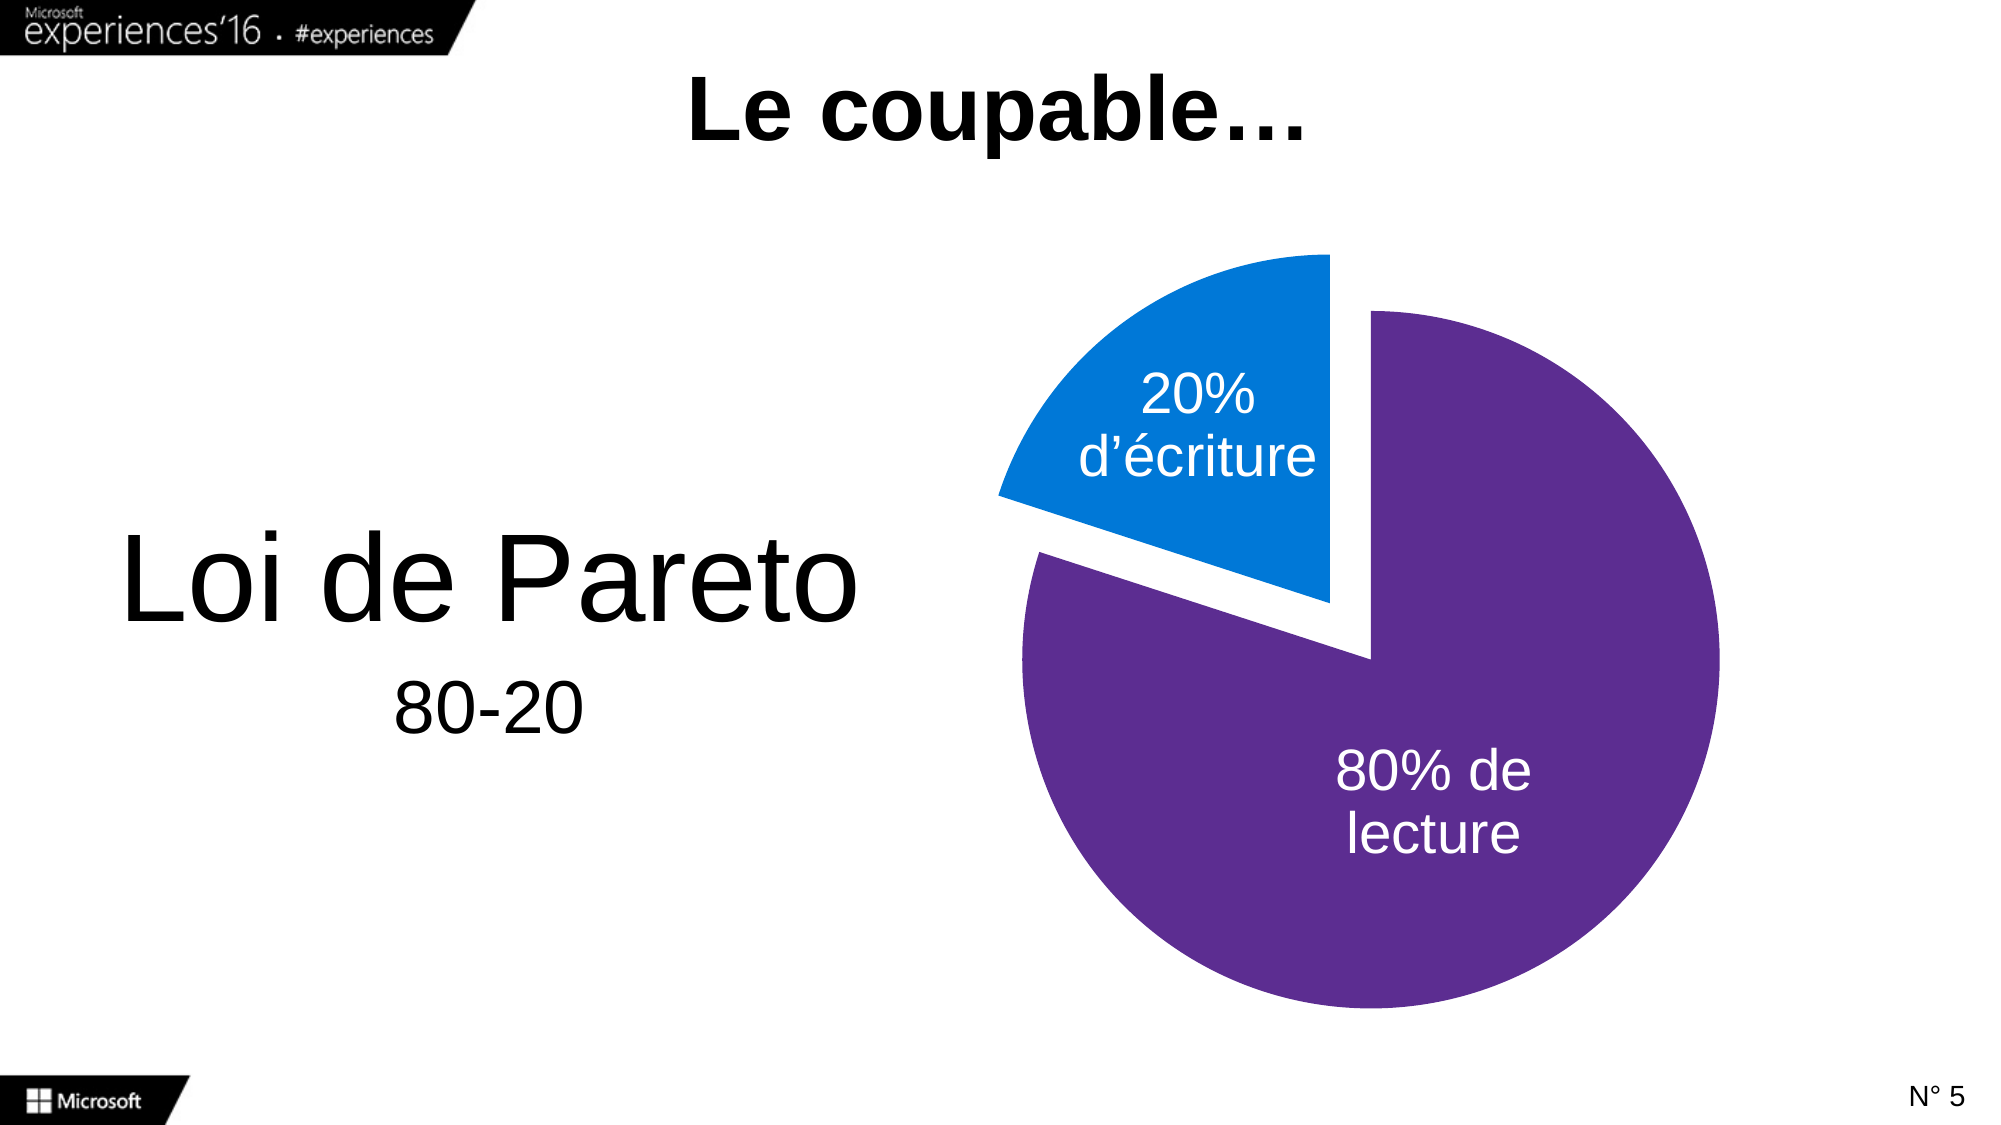

# Le coupable…

### Chart

| Category | Sales |
|---|---|
| 1st Qtr | 80.0 |
| 2nd Qtr | 20.0 |
| 3rd Qtr | 0.0 |
| 4th Qtr | 0.0 |
Loi de Pareto
80-20
20% d’écriture
80% de lecture
N° 5